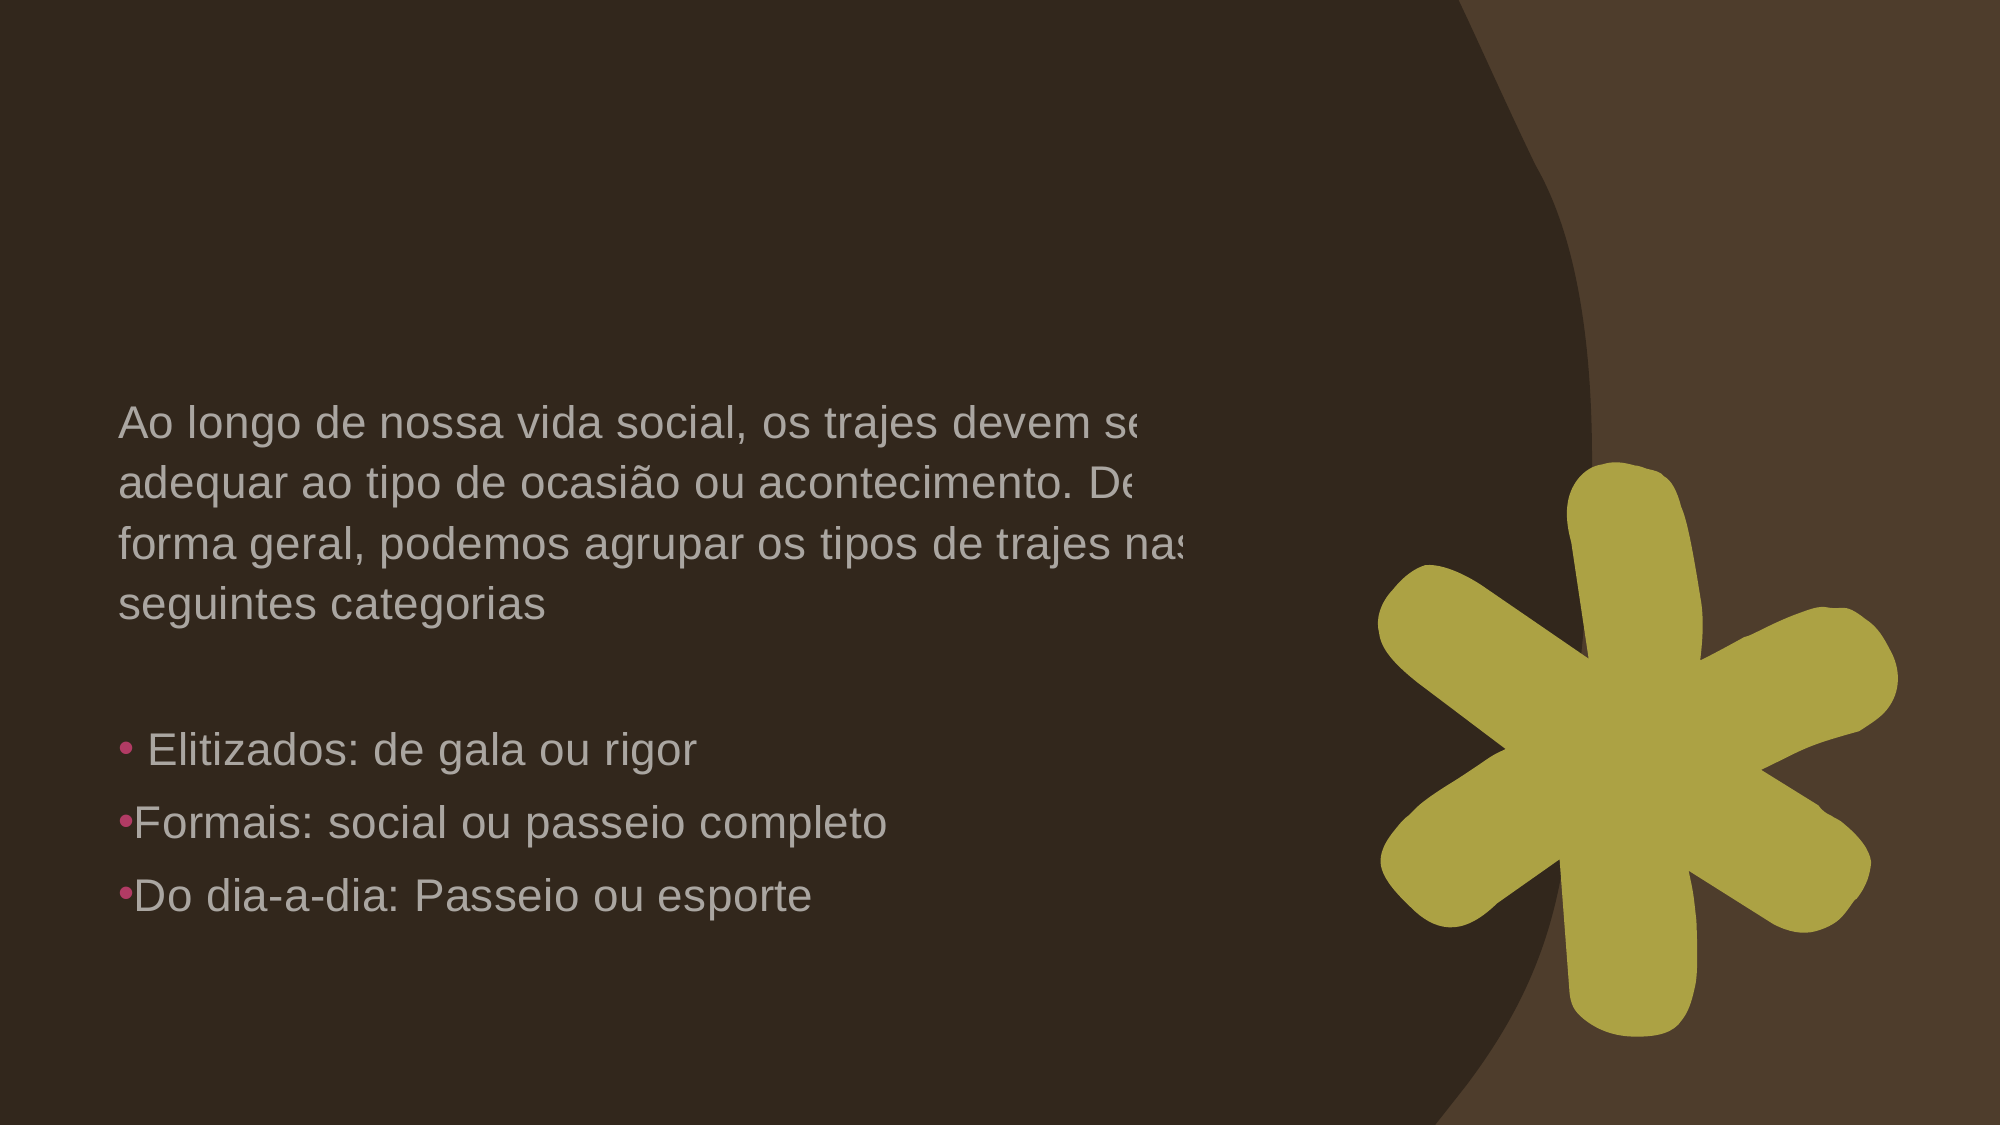

Ao longo de nossa vida social, os trajes devem se adequar ao tipo de ocasião ou acontecimento. De forma geral, podemos agrupar os tipos de trajes nas seguintes categorias:

 Elitizados: de gala ou rigor;
Formais: social ou passeio completo;
Do dia-a-dia: Passeio ou esporte.